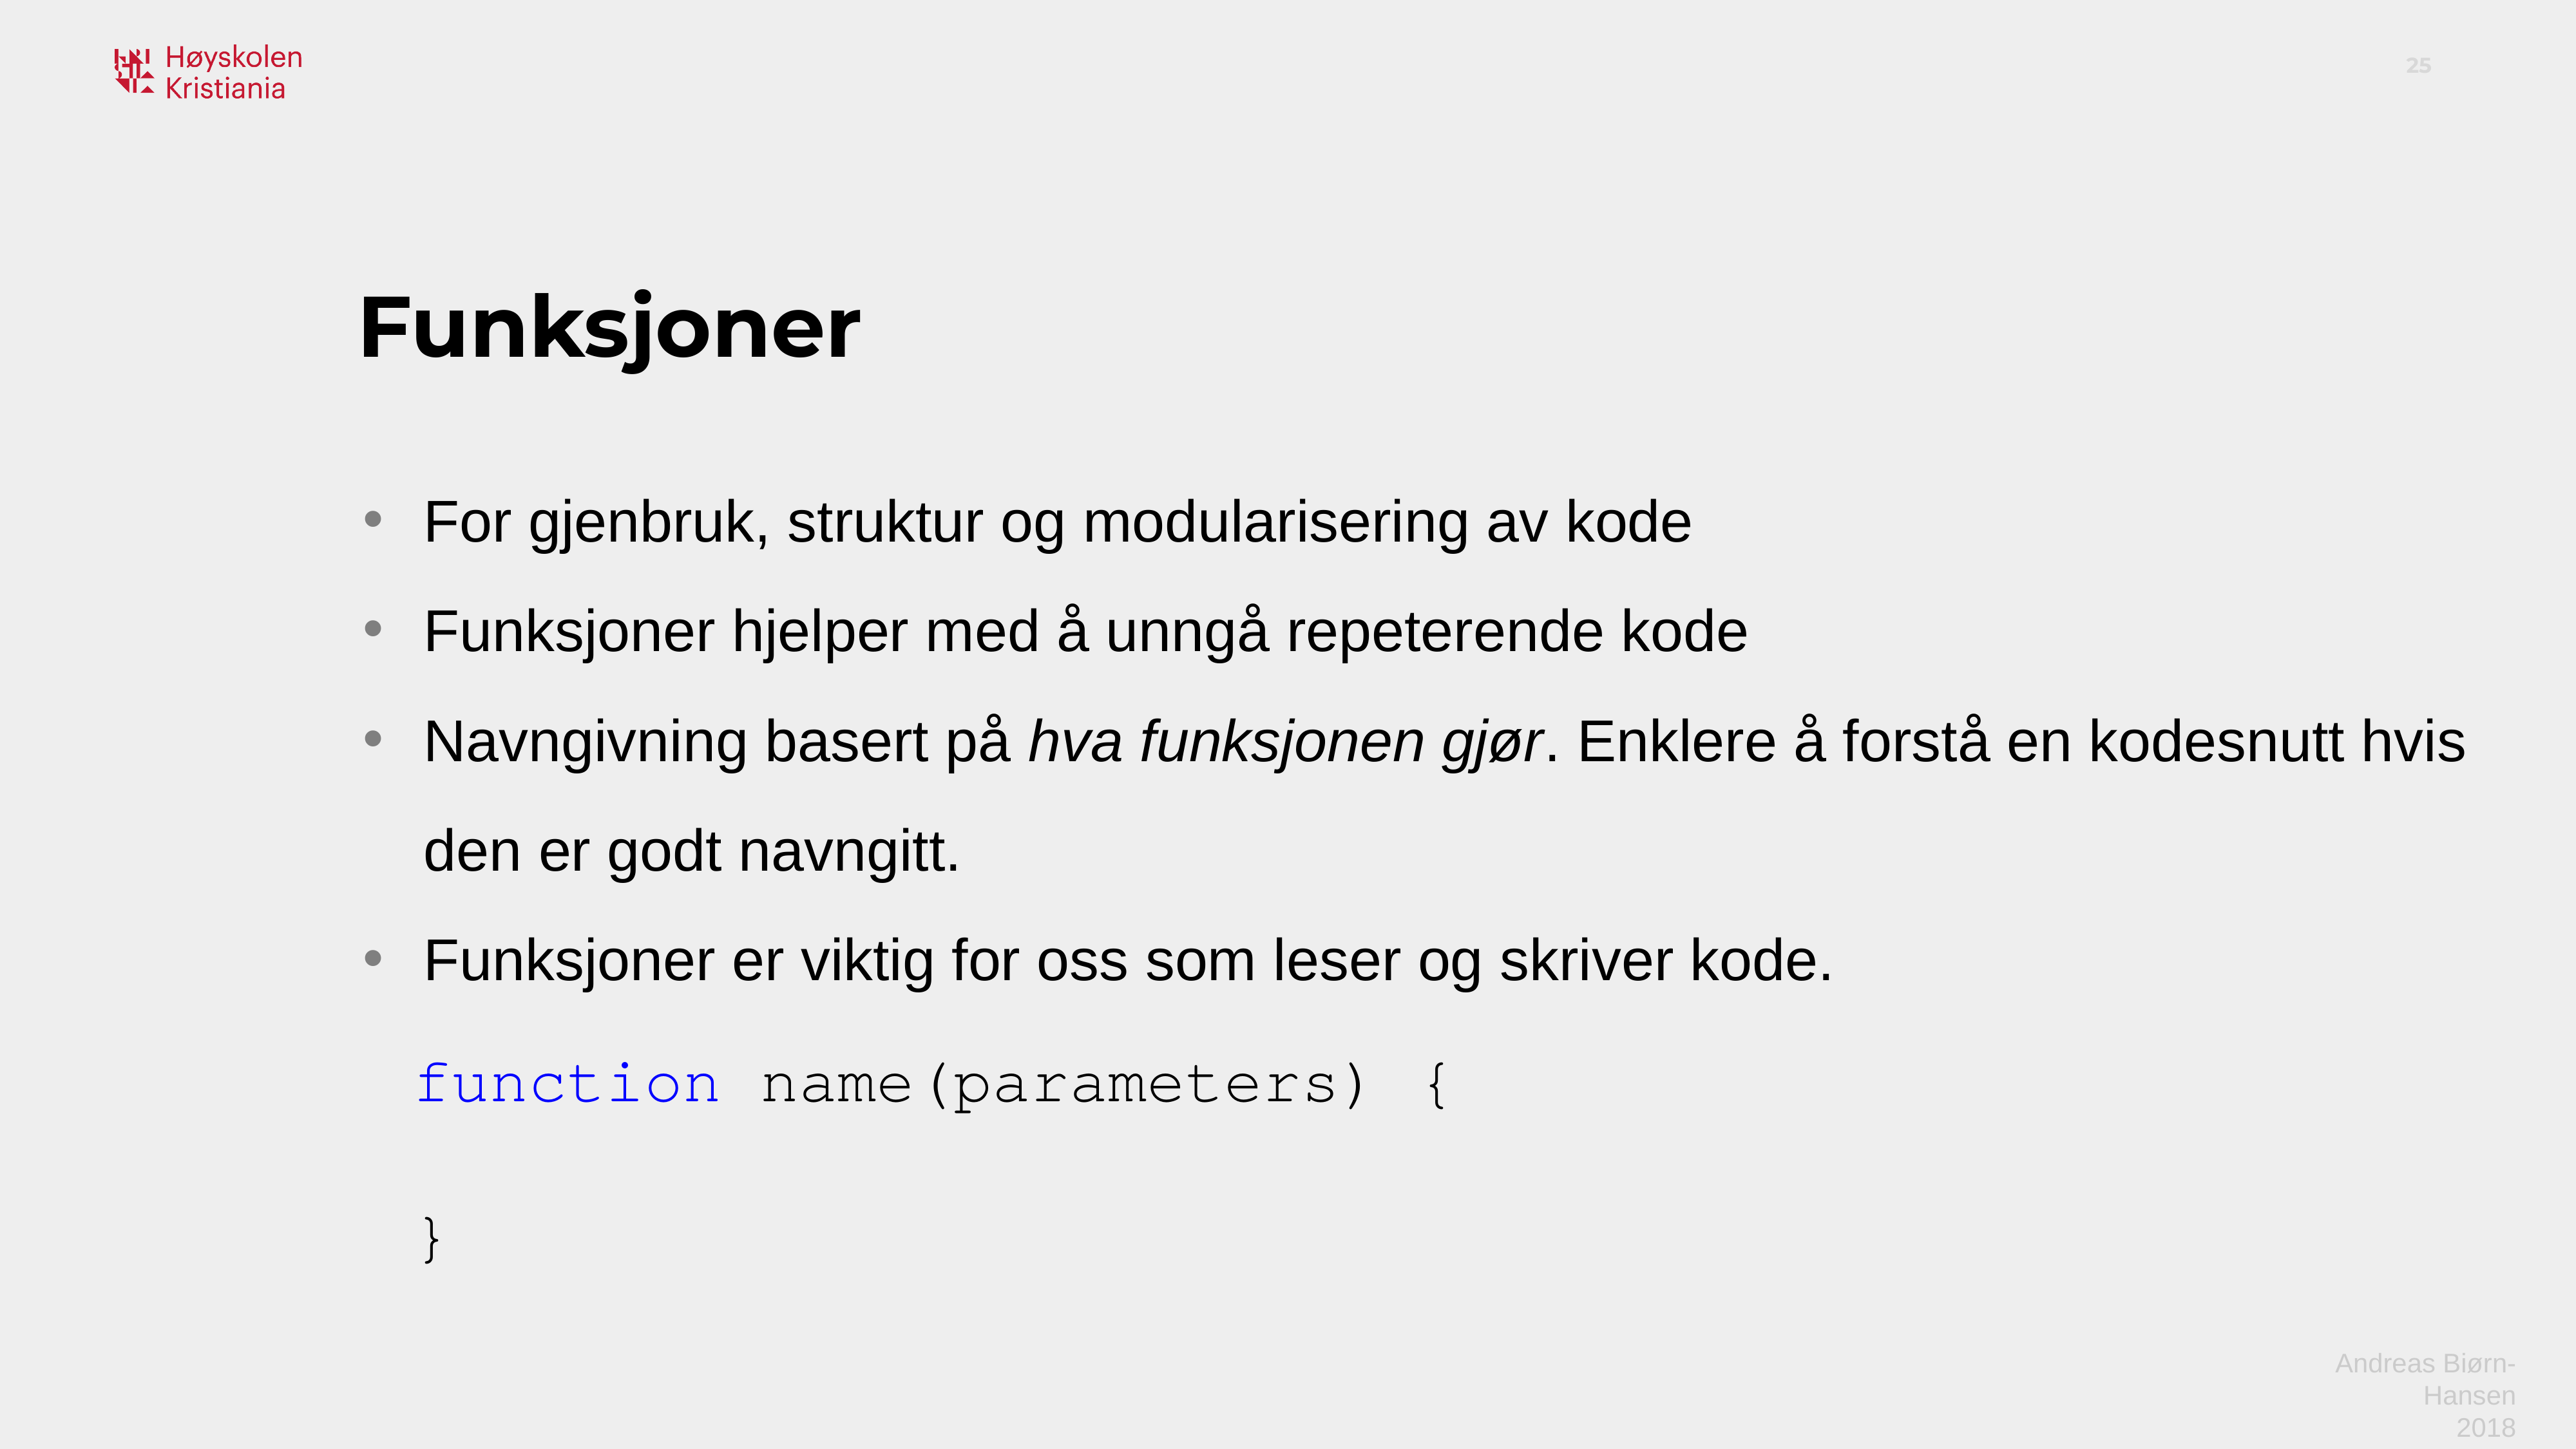

Funksjoner

For gjenbruk, struktur og modularisering av kode
Funksjoner hjelper med å unngå repeterende kode
Navngivning basert på hva funksjonen gjør. Enklere å forstå en kodesnutt hvis den er godt navngitt.
Funksjoner er viktig for oss som leser og skriver kode.

function name(parameters) {

}